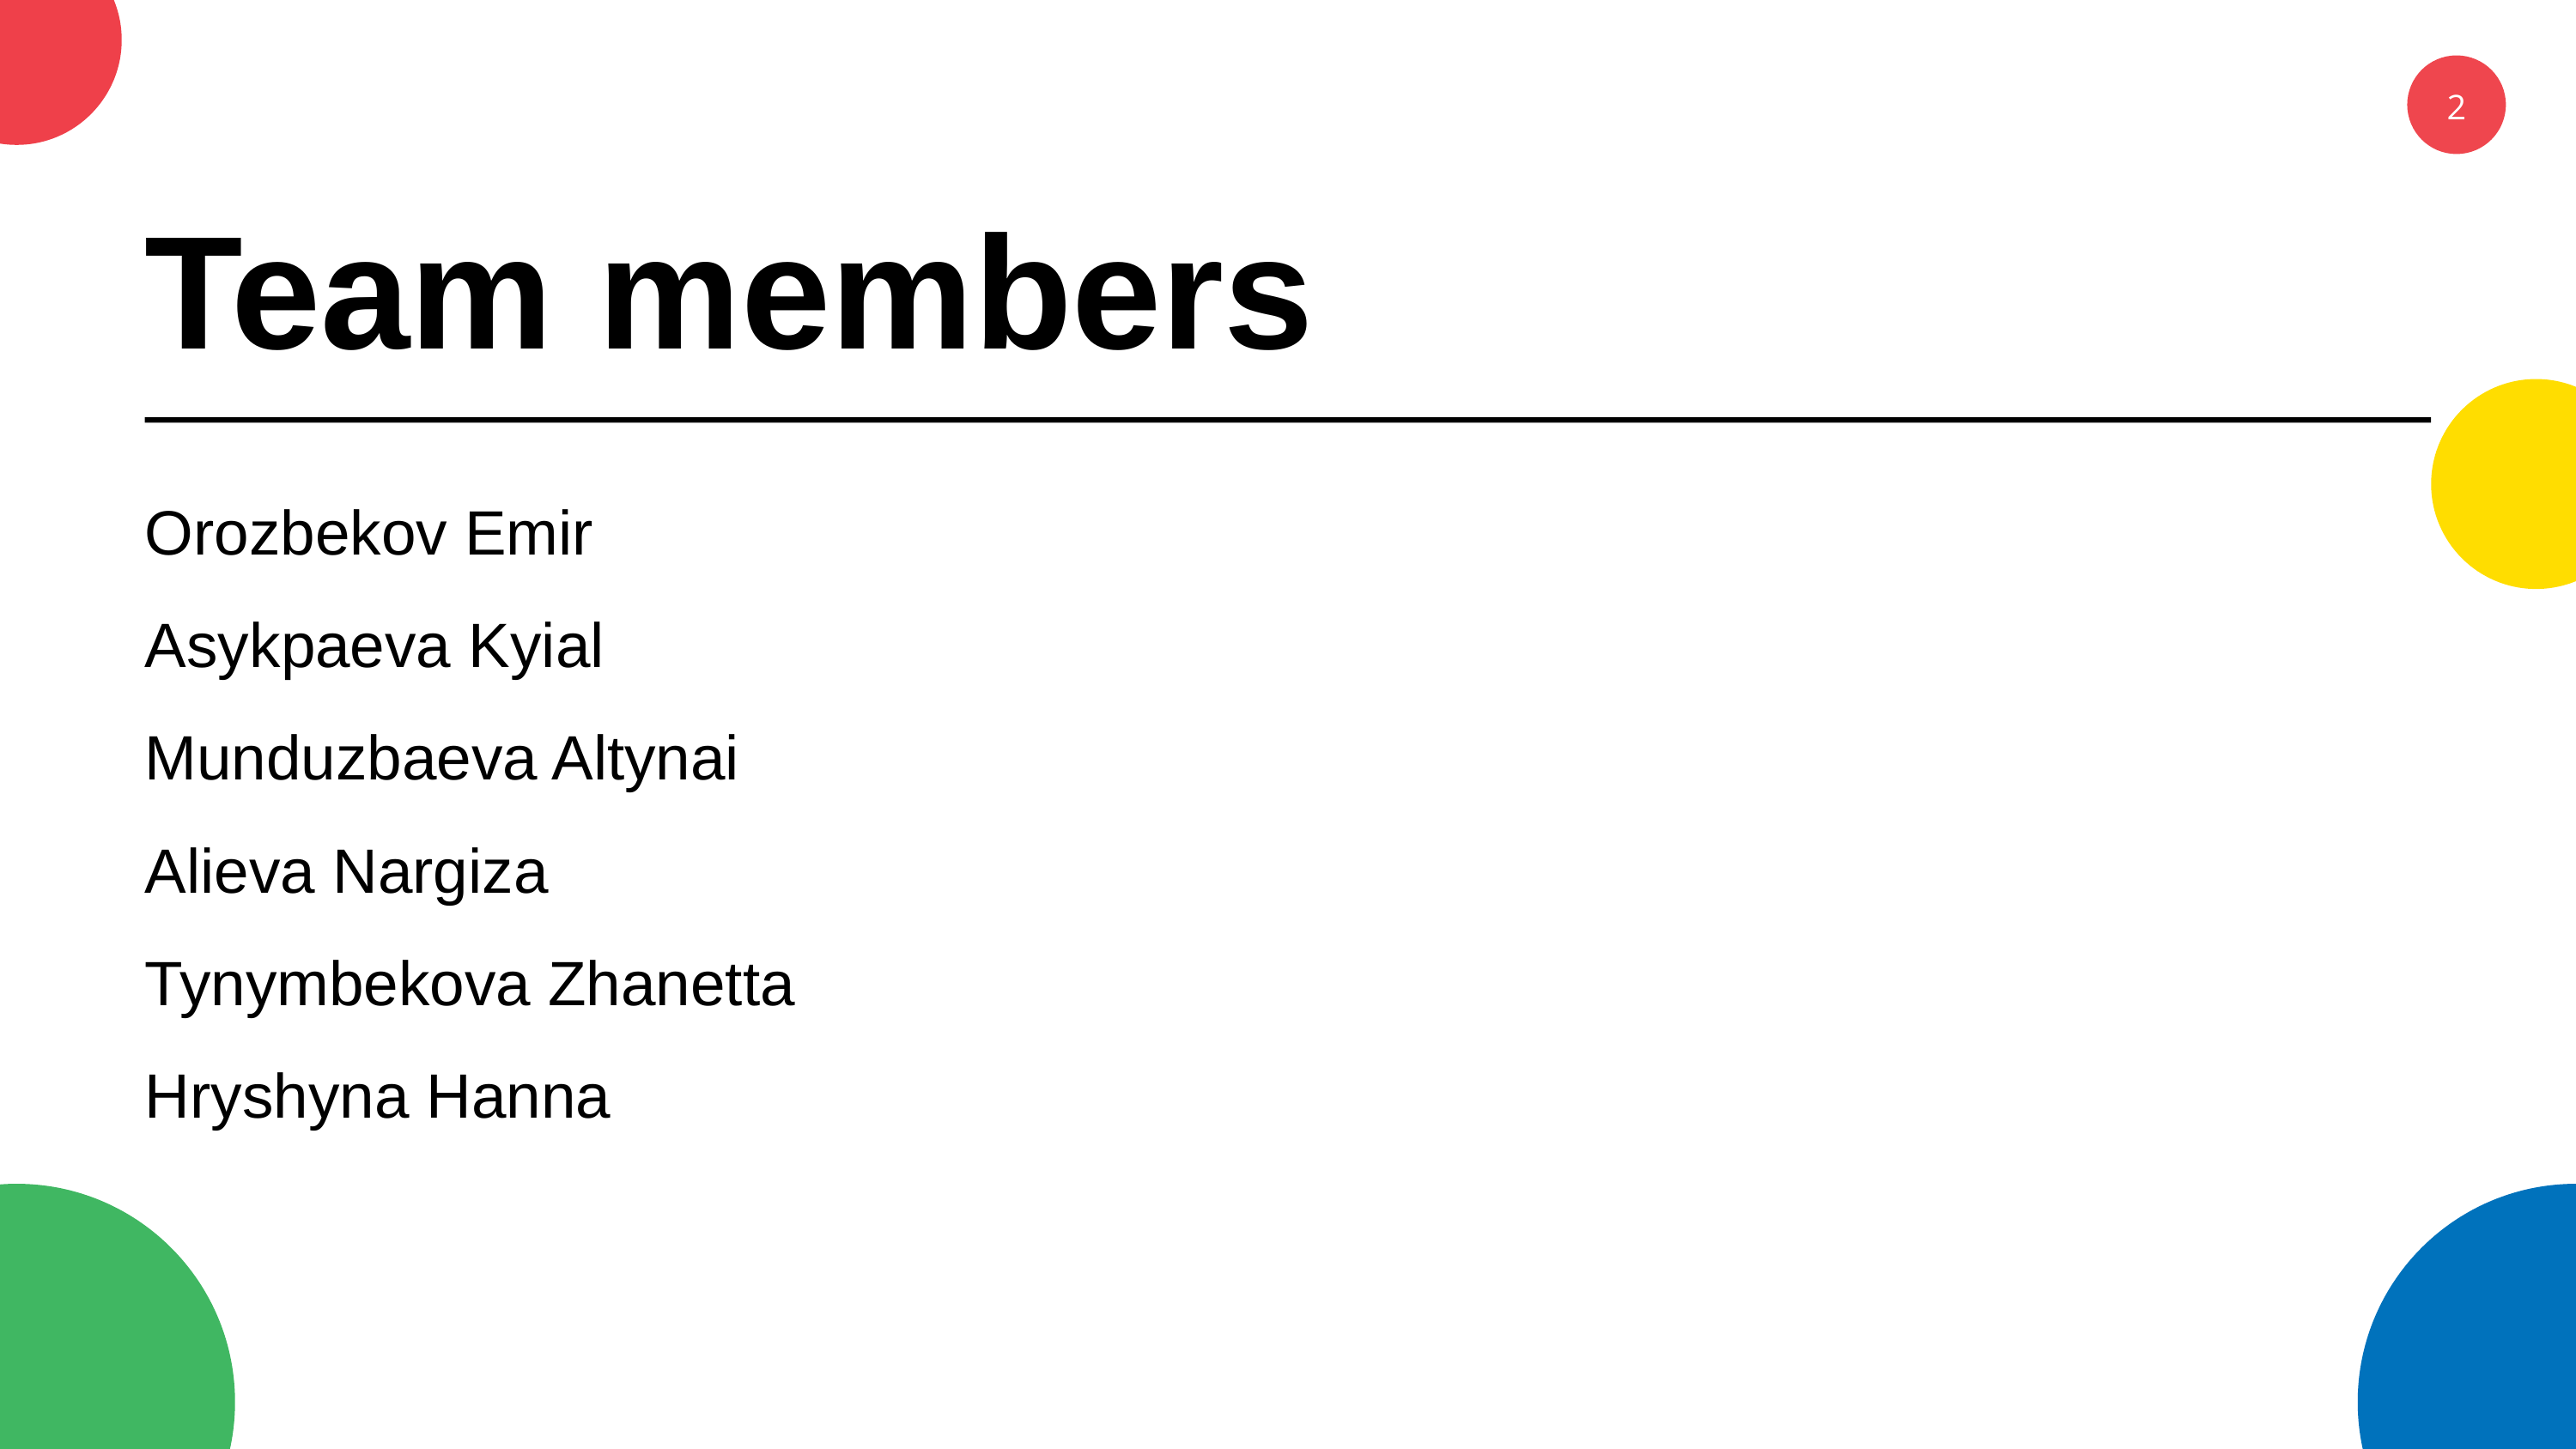

2
Team members

Orozbekov Emir
Asykpaeva Kyial
Munduzbaeva Altynai
Alieva Nargiza
Tynymbekova Zhanetta
Hryshyna Hanna